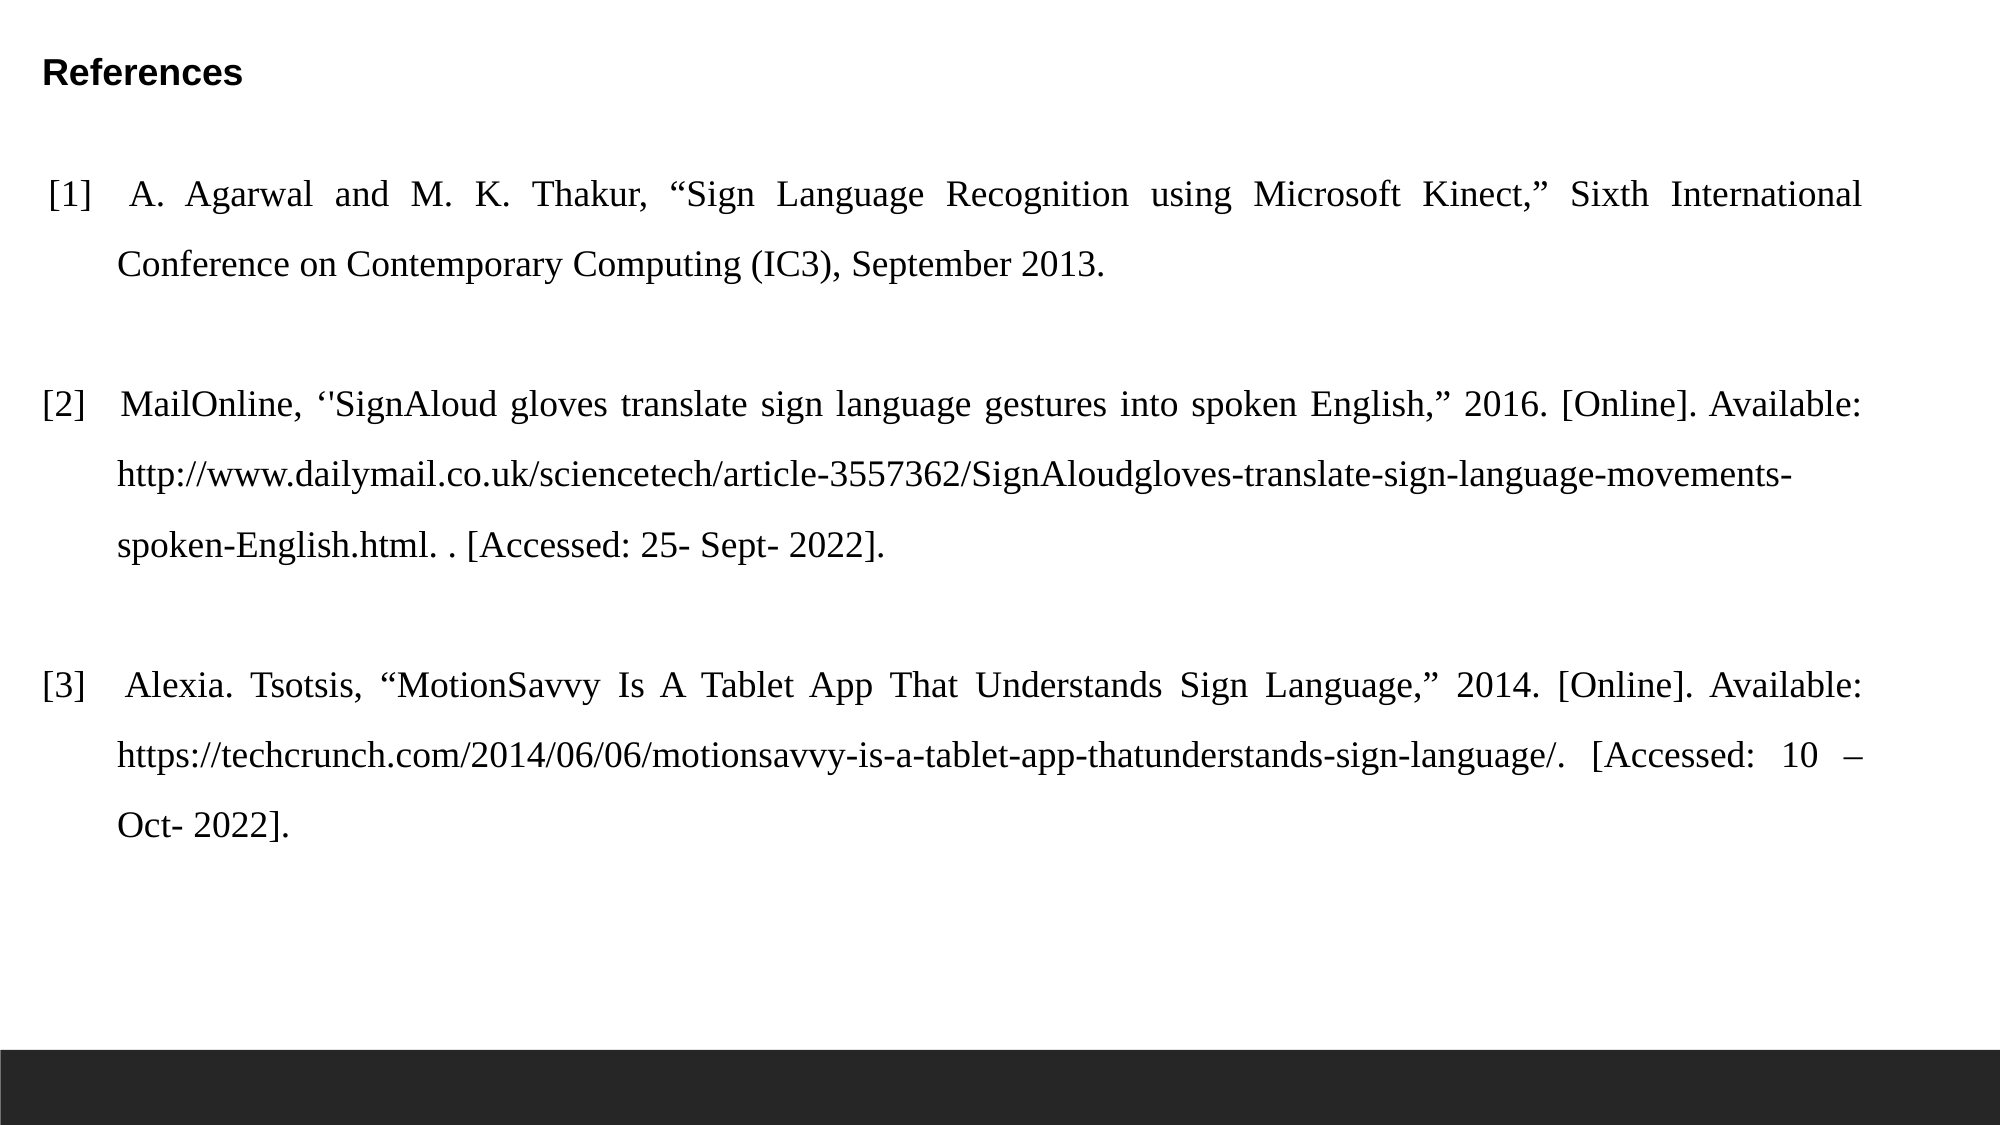

References
[1] 	A. Agarwal and M. K. Thakur, “Sign Language Recognition using Microsoft Kinect,” Sixth International Conference on Contemporary Computing (IC3), September 2013.

[2] 	MailOnline, ‘'SignAloud gloves translate sign language gestures into spoken English,” 2016. [Online]. Available: http://www.dailymail.co.uk/sciencetech/article-3557362/SignAloudgloves-translate-sign-language-movements-spoken-English.html. . [Accessed: 25- Sept- 2022].

[3] 	Alexia. Tsotsis, “MotionSavvy Is A Tablet App That Understands Sign Language,” 2014. [Online]. Available: https://techcrunch.com/2014/06/06/motionsavvy-is-a-tablet-app-thatunderstands-sign-language/. [Accessed: 10 – Oct- 2022].